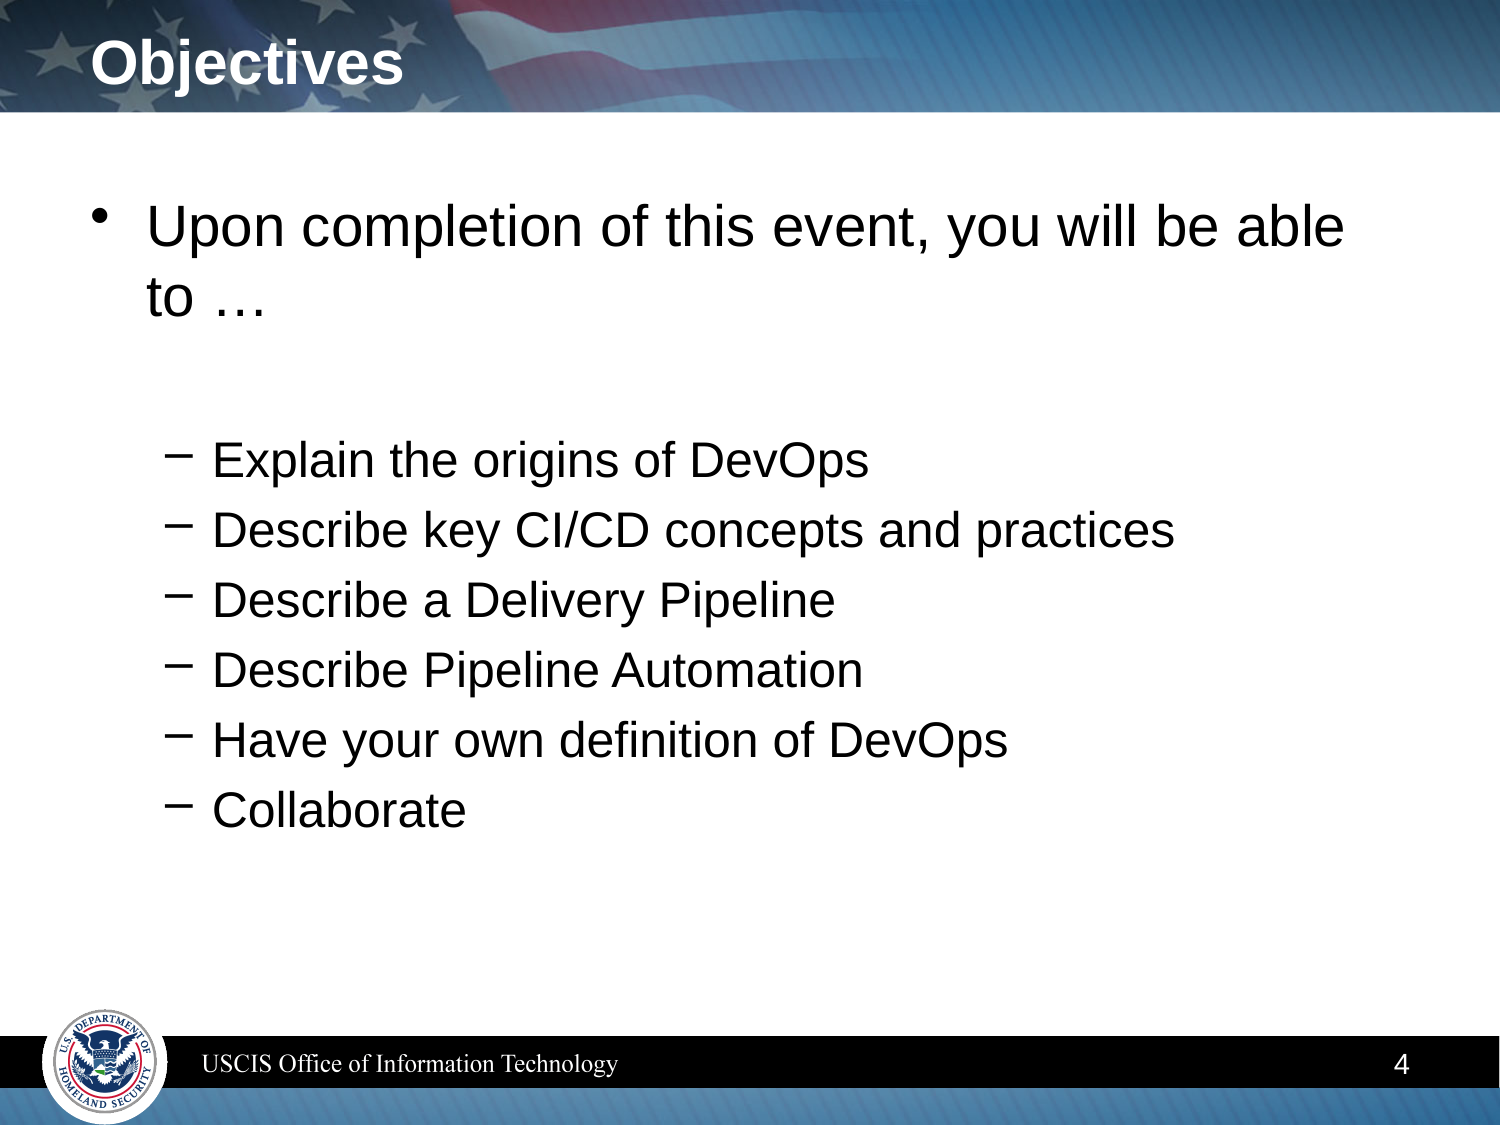

# Objectives
Upon completion of this event, you will be able to …

Explain the origins of DevOps
Describe key CI/CD concepts and practices
Describe a Delivery Pipeline
Describe Pipeline Automation
Have your own definition of DevOps
Collaborate

4